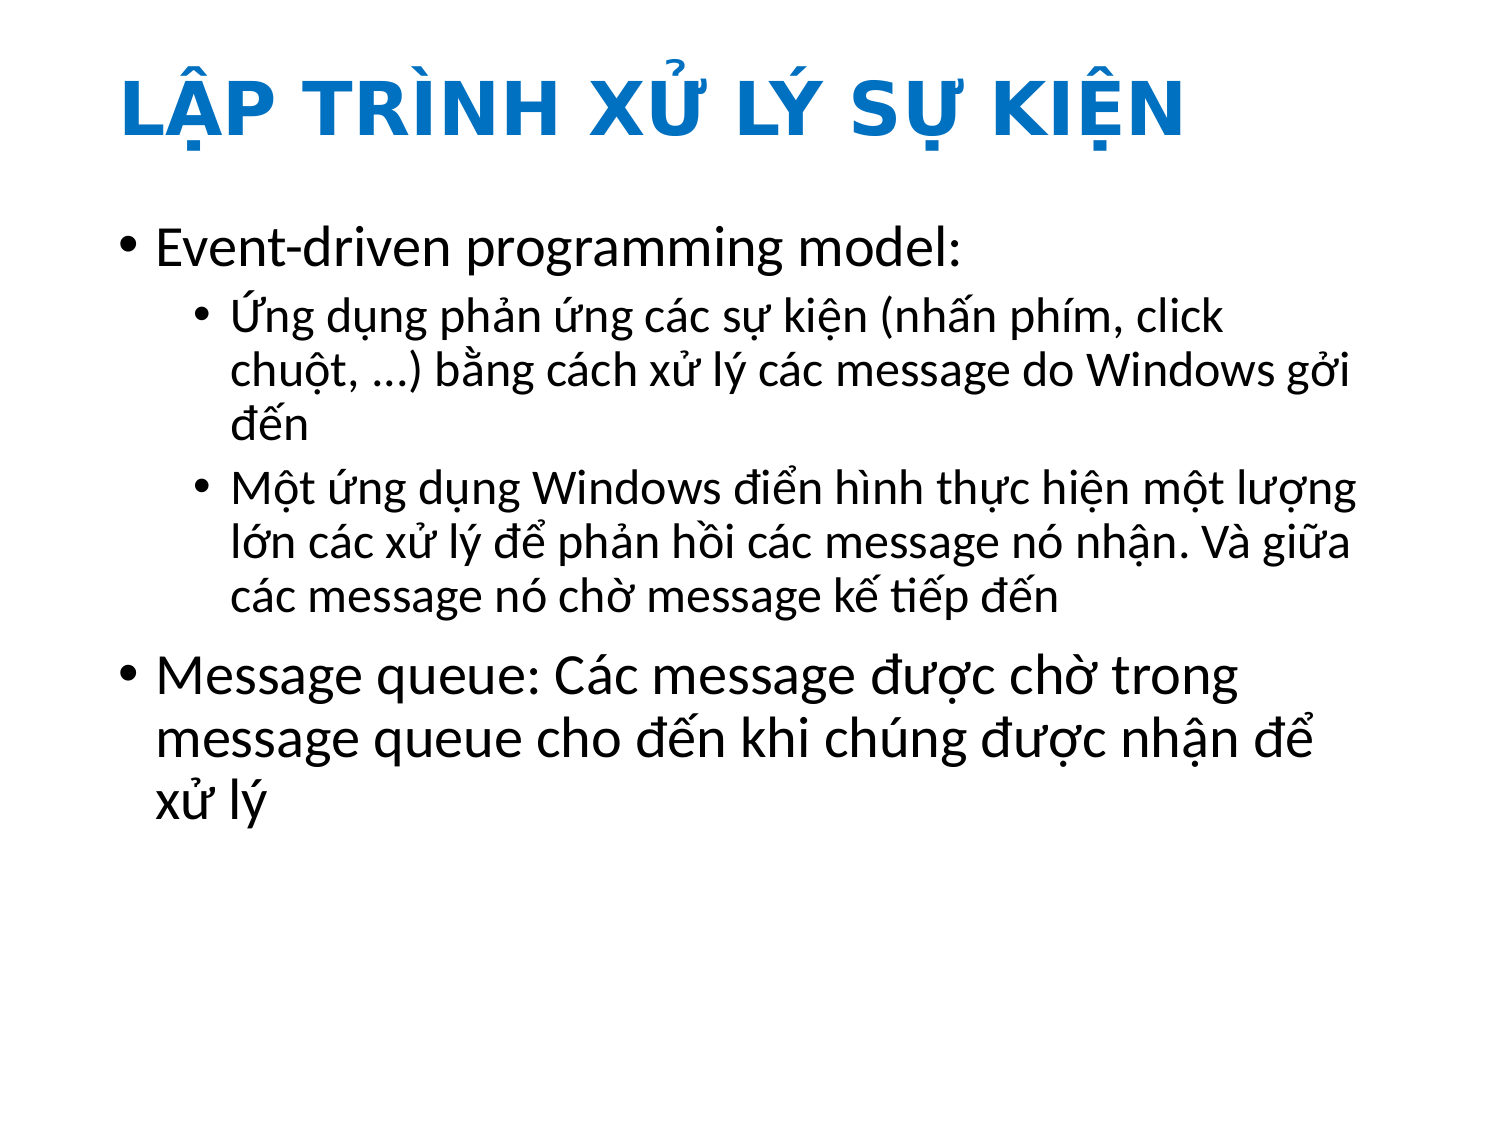

# LẬP TRÌNH XỬ LÝ SỰ KIỆN
Event-driven programming model:
Ứng dụng phản ứng các sự kiện (nhấn phím, click chuột, ...) bằng cách xử lý các message do Windows gởi đến
Một ứng dụng Windows điển hình thực hiện một lượng lớn các xử lý để phản hồi các message nó nhận. Và giữa các message nó chờ message kế tiếp đến
Message queue: Các message được chờ trong message queue cho đến khi chúng được nhận để xử lý